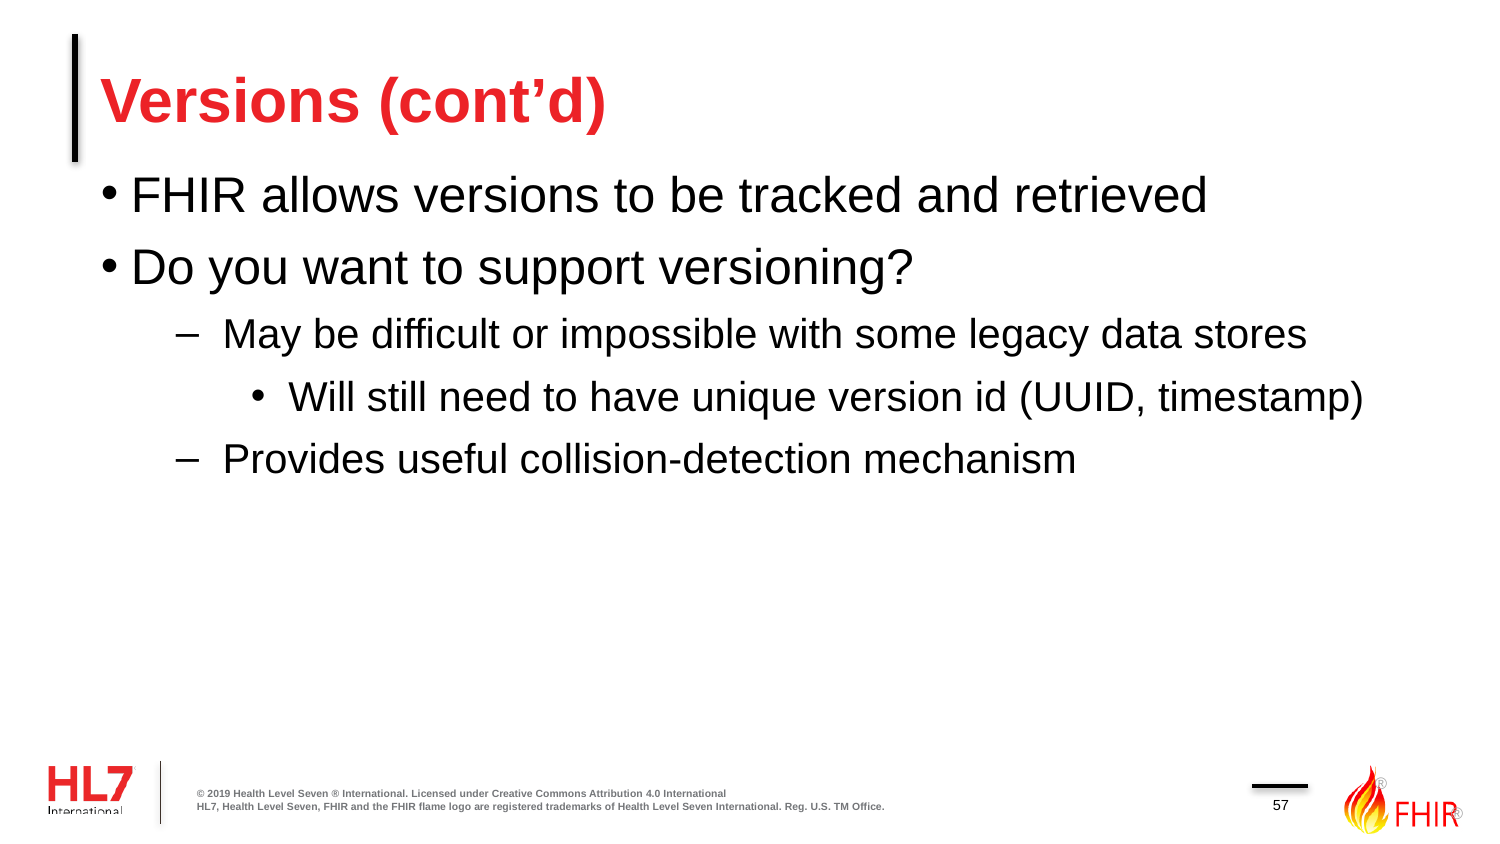

# Versions (cont’d)
FHIR allows versions to be tracked and retrieved
Do you want to support versioning?
May be difficult or impossible with some legacy data stores
Will still need to have unique version id (UUID, timestamp)
Provides useful collision-detection mechanism
© 2019 Health Level Seven ® International. Licensed under Creative Commons Attribution 4.0 International
HL7, Health Level Seven, FHIR and the FHIR flame logo are registered trademarks of Health Level Seven International. Reg. U.S. TM Office.
57